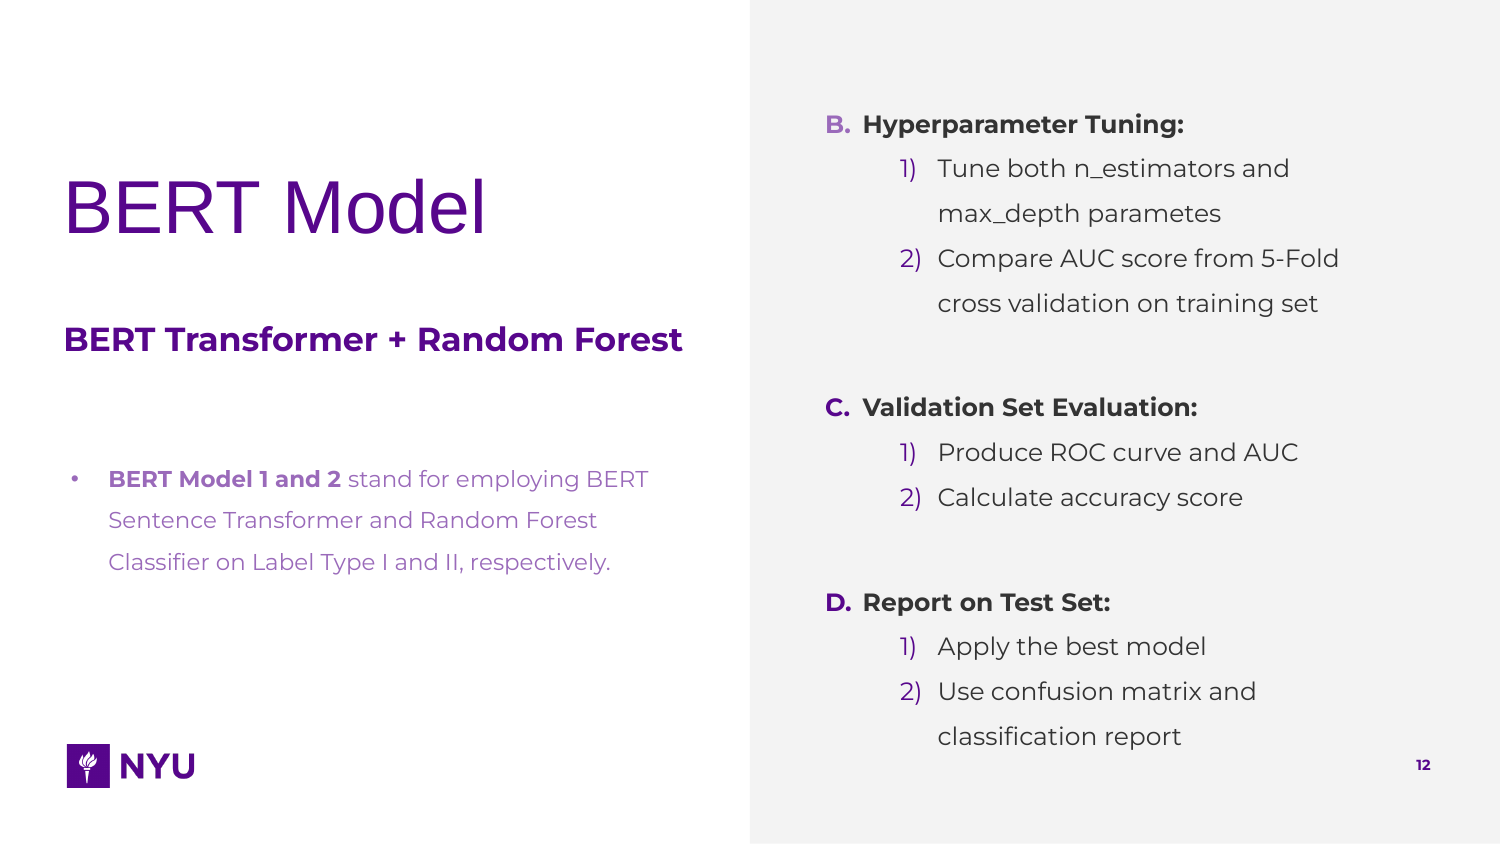

Hyperparameter Tuning:
Tune both n_estimators and max_depth parametes
Compare AUC score from 5-Fold cross validation on training set

Validation Set Evaluation:
Produce ROC curve and AUC
Calculate accuracy score

Report on Test Set:
Apply the best model
Use confusion matrix and classification report
# BERT Model BERT Transformer + Random Forest
BERT Model 1 and 2 stand for employing BERT Sentence Transformer and Random Forest Classifier on Label Type I and II, respectively.